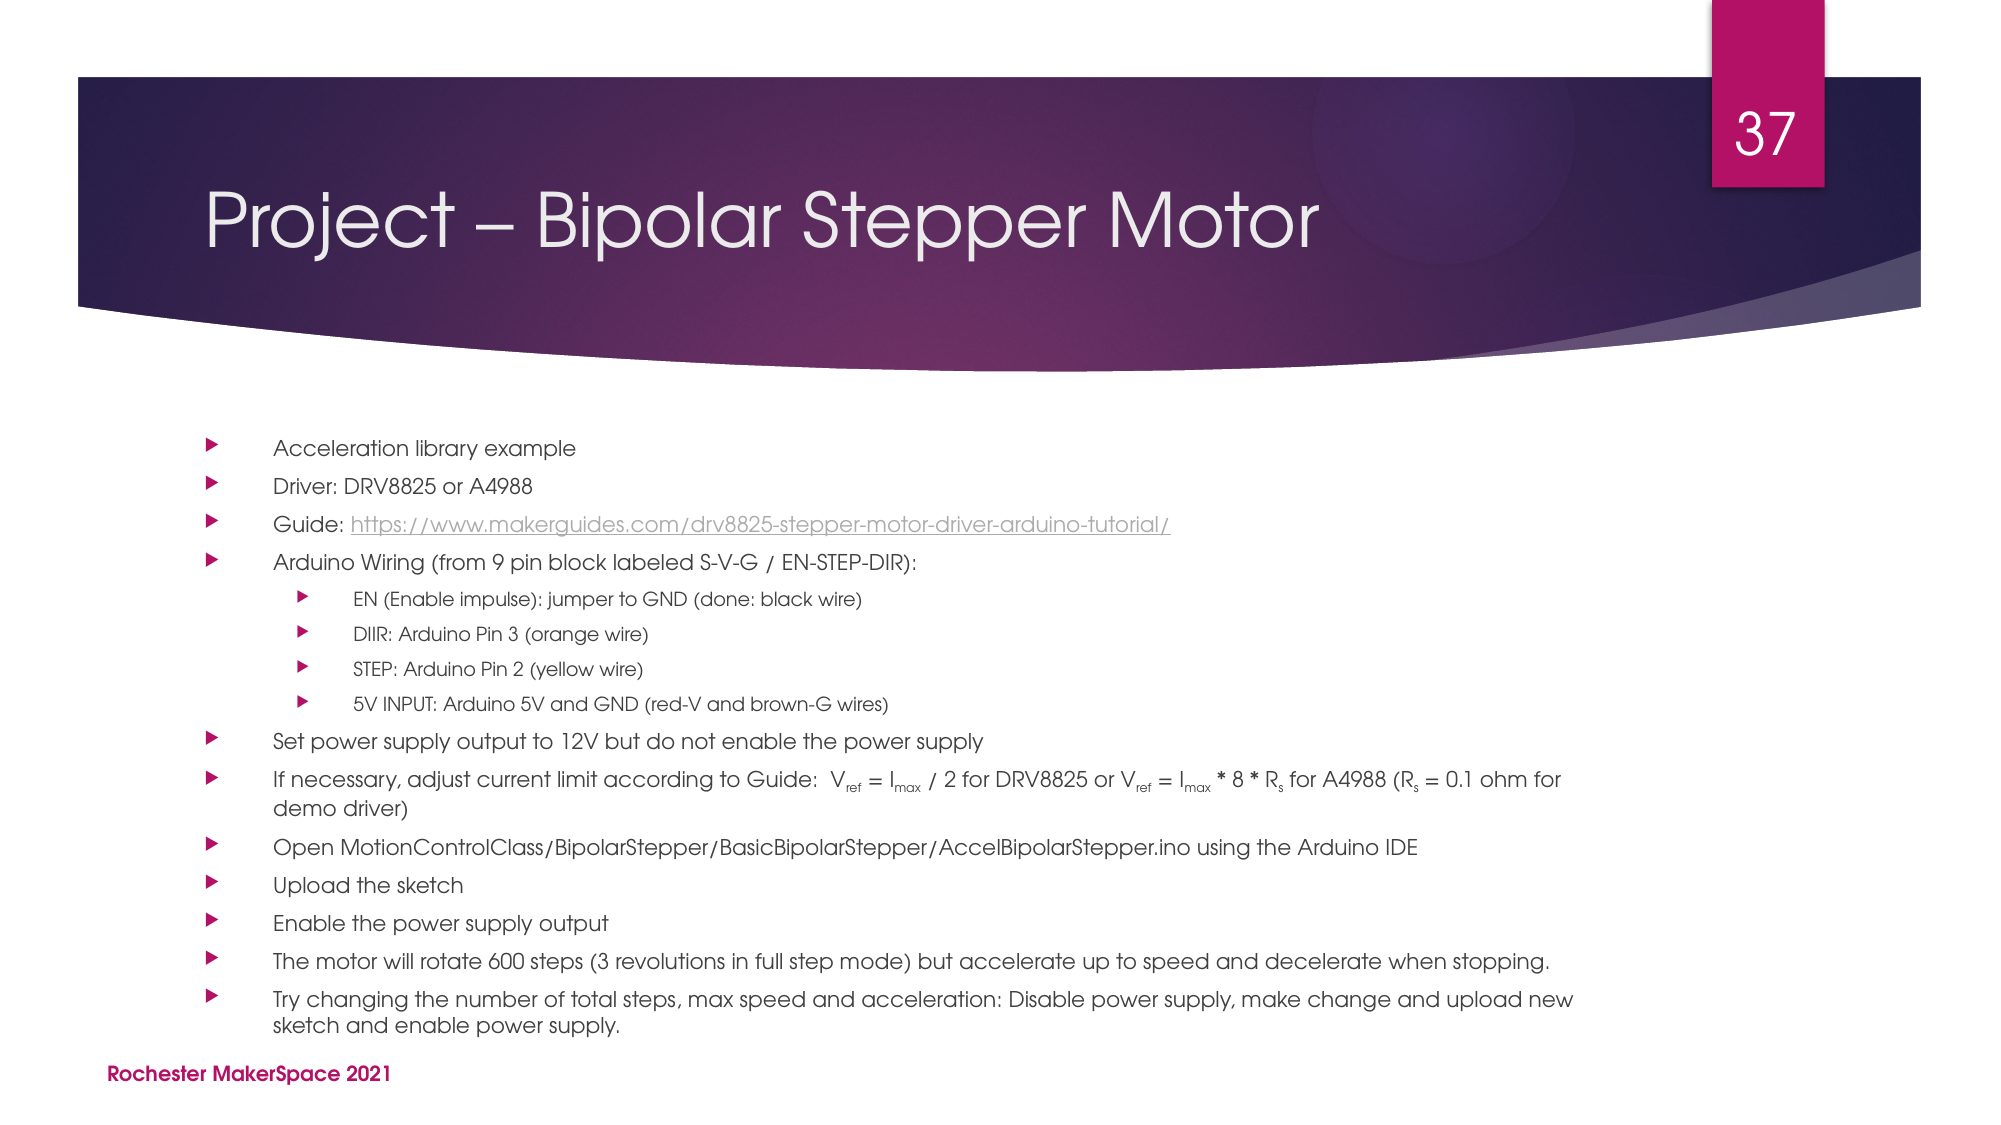

37
# Project – Bipolar Stepper Motor
Acceleration library example
Driver: DRV8825 or A4988
Guide: https://www.makerguides.com/drv8825-stepper-motor-driver-arduino-tutorial/
Arduino Wiring (from 9 pin block labeled S-V-G / EN-STEP-DIR):
EN (Enable impulse): jumper to GND (done: black wire)
DIIR: Arduino Pin 3 (orange wire)
STEP: Arduino Pin 2 (yellow wire)
5V INPUT: Arduino 5V and GND (red-V and brown-G wires)
Set power supply output to 12V but do not enable the power supply
If necessary, adjust current limit according to Guide:  Vref = Imax / 2 for DRV8825 or Vref = Imax * 8 * Rs for A4988 (Rs = 0.1 ohm for demo driver)
Open MotionControlClass/BipolarStepper/BasicBipolarStepper/AccelBipolarStepper.ino using the Arduino IDE
Upload the sketch
Enable the power supply output
The motor will rotate 600 steps (3 revolutions in full step mode) but accelerate up to speed and decelerate when stopping.
Try changing the number of total steps, max speed and acceleration: Disable power supply, make change and upload new sketch and enable power supply.

Rochester MakerSpace 2021